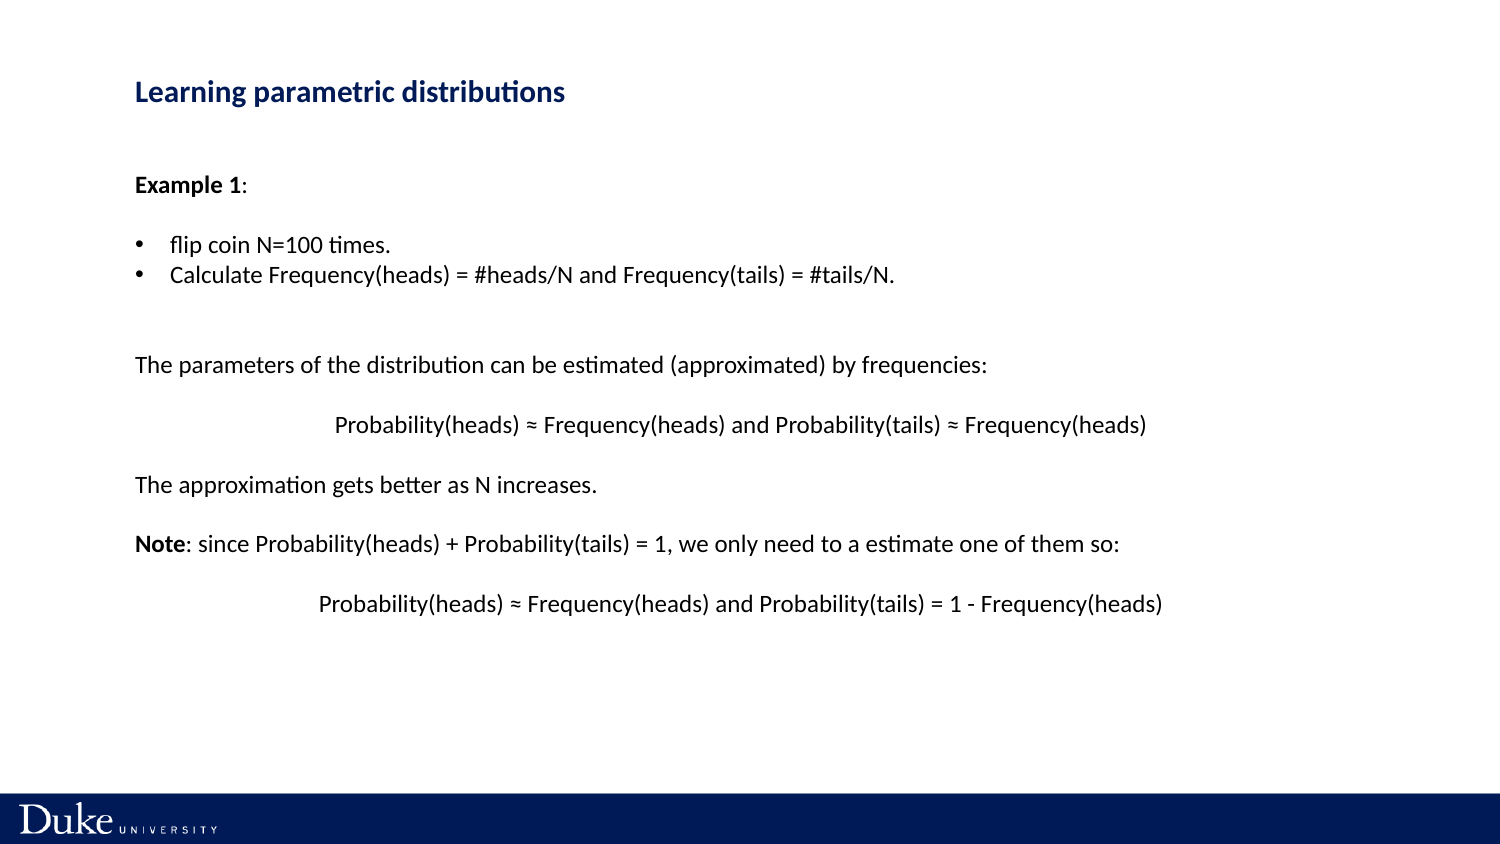

Learning parametric distributions

Example 1:

flip coin N=100 times.
Calculate Frequency(heads) = #heads/N and Frequency(tails) = #tails/N.

The parameters of the distribution can be estimated (approximated) by frequencies:

Probability(heads) ≈ Frequency(heads) and Probability(tails) ≈ Frequency(heads)

The approximation gets better as N increases.

Note: since Probability(heads) + Probability(tails) = 1, we only need to a estimate one of them so:

Probability(heads) ≈ Frequency(heads) and Probability(tails) = 1 - Frequency(heads)